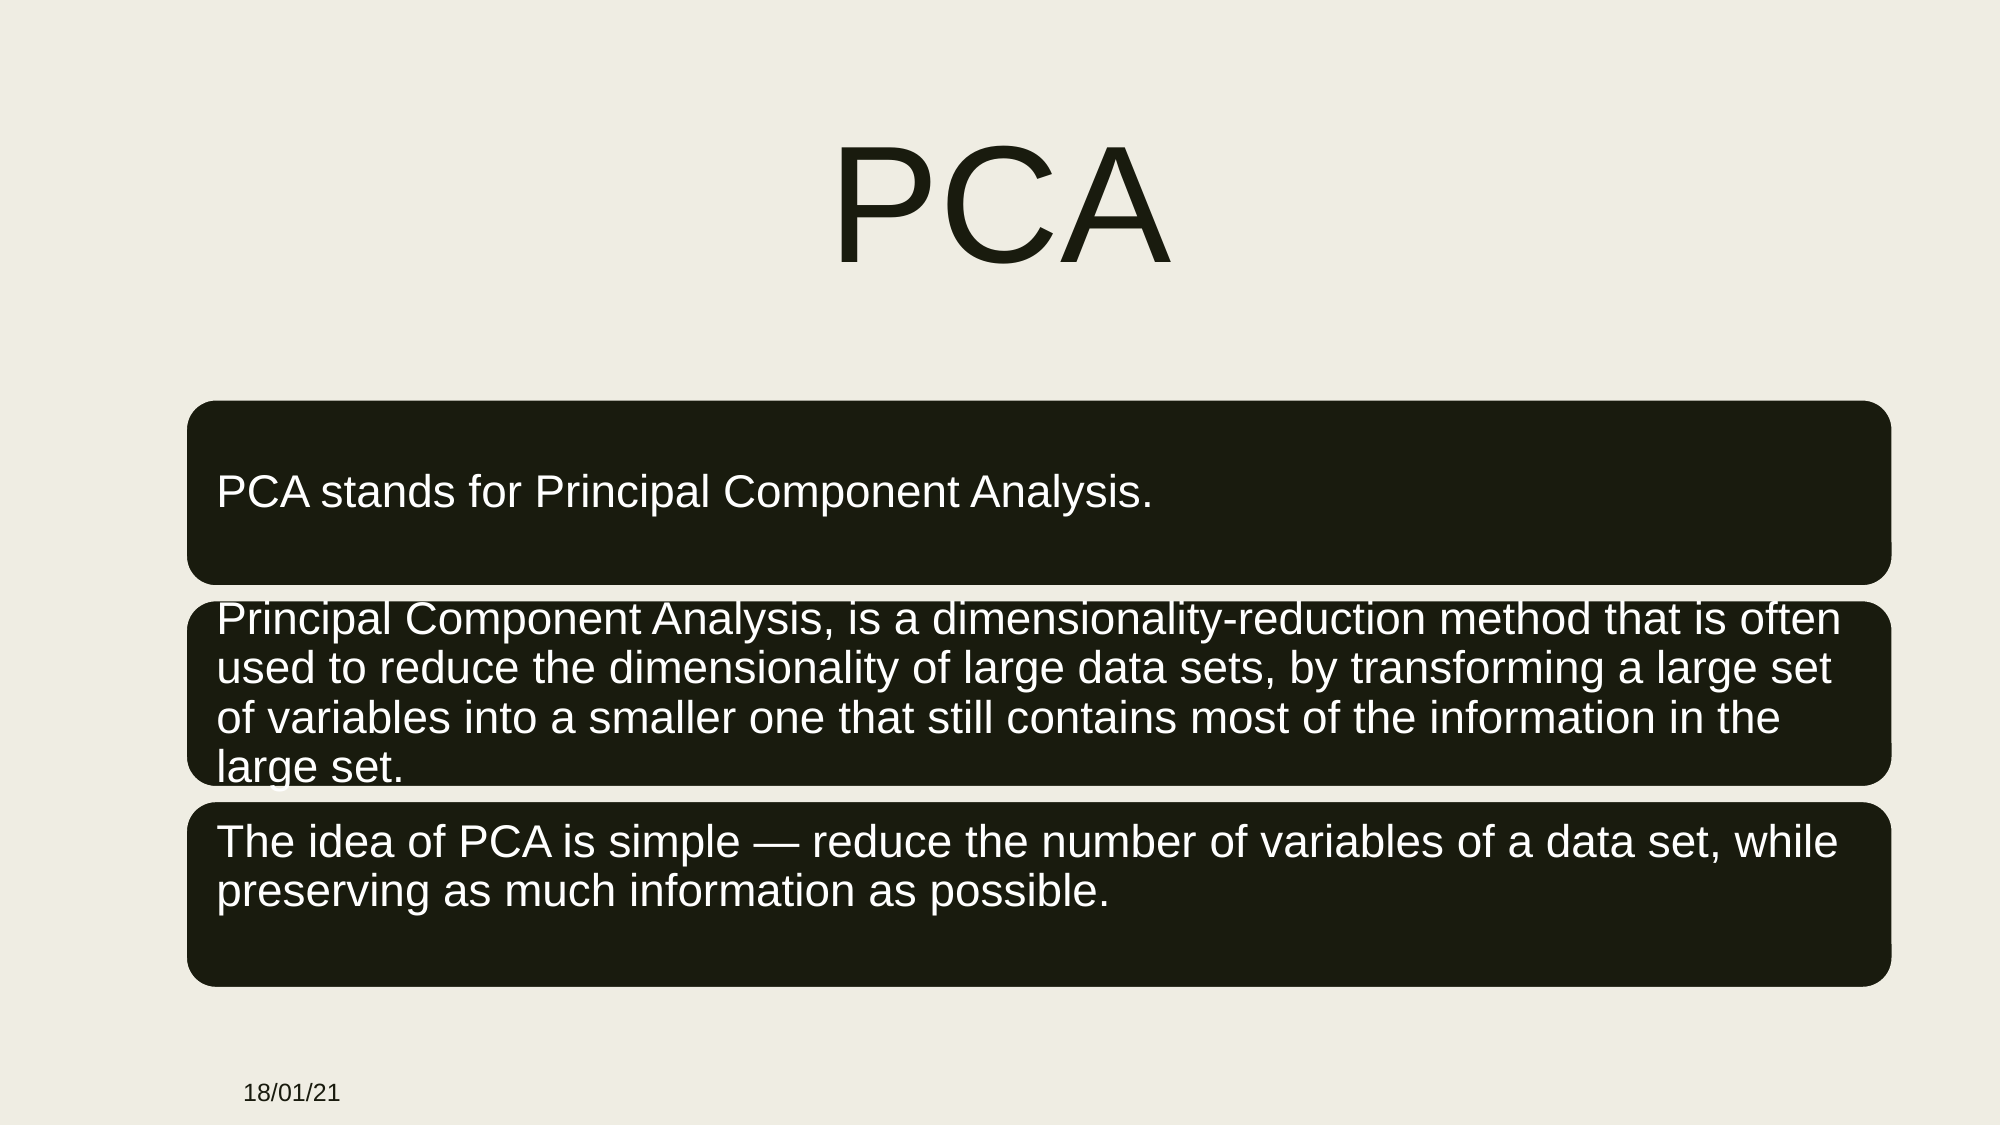

# PCA
PCA stands for Principal Component Analysis.
Principal Component Analysis, is a dimensionality-reduction method that is often used to reduce the dimensionality of large data sets, by transforming a large set of variables into a smaller one that still contains most of the information in the large set.
The idea of PCA is simple — reduce the number of variables of a data set, while preserving as much information as possible.
18/01/21
Presented by Abhiishek S Chugh. Regd.no. 20001
5